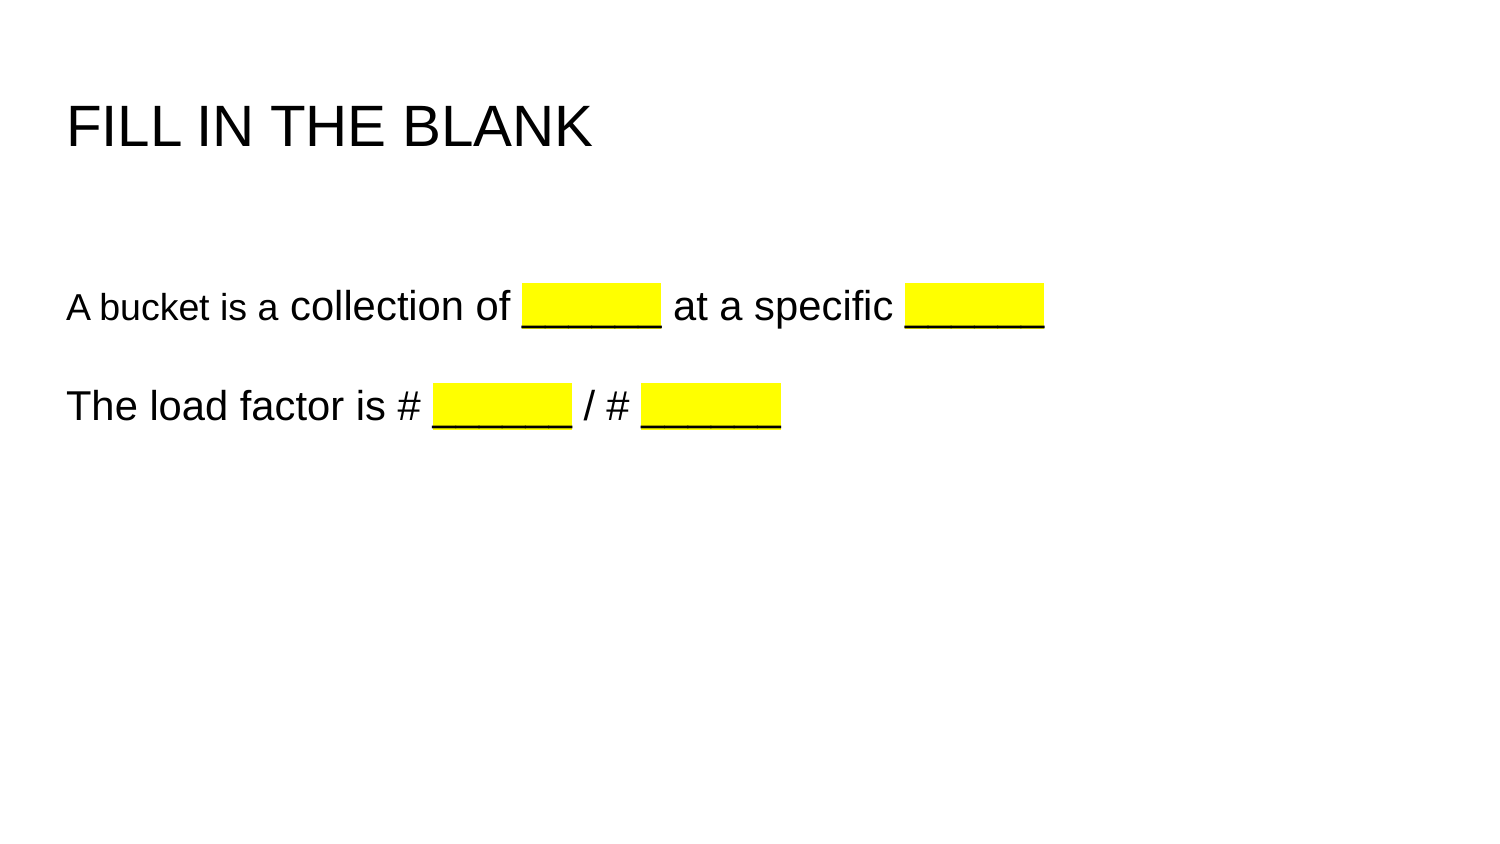

# FILL IN THE BLANK
A bucket is a collection of ______ at a specific ______

The load factor is # ______ / # ______